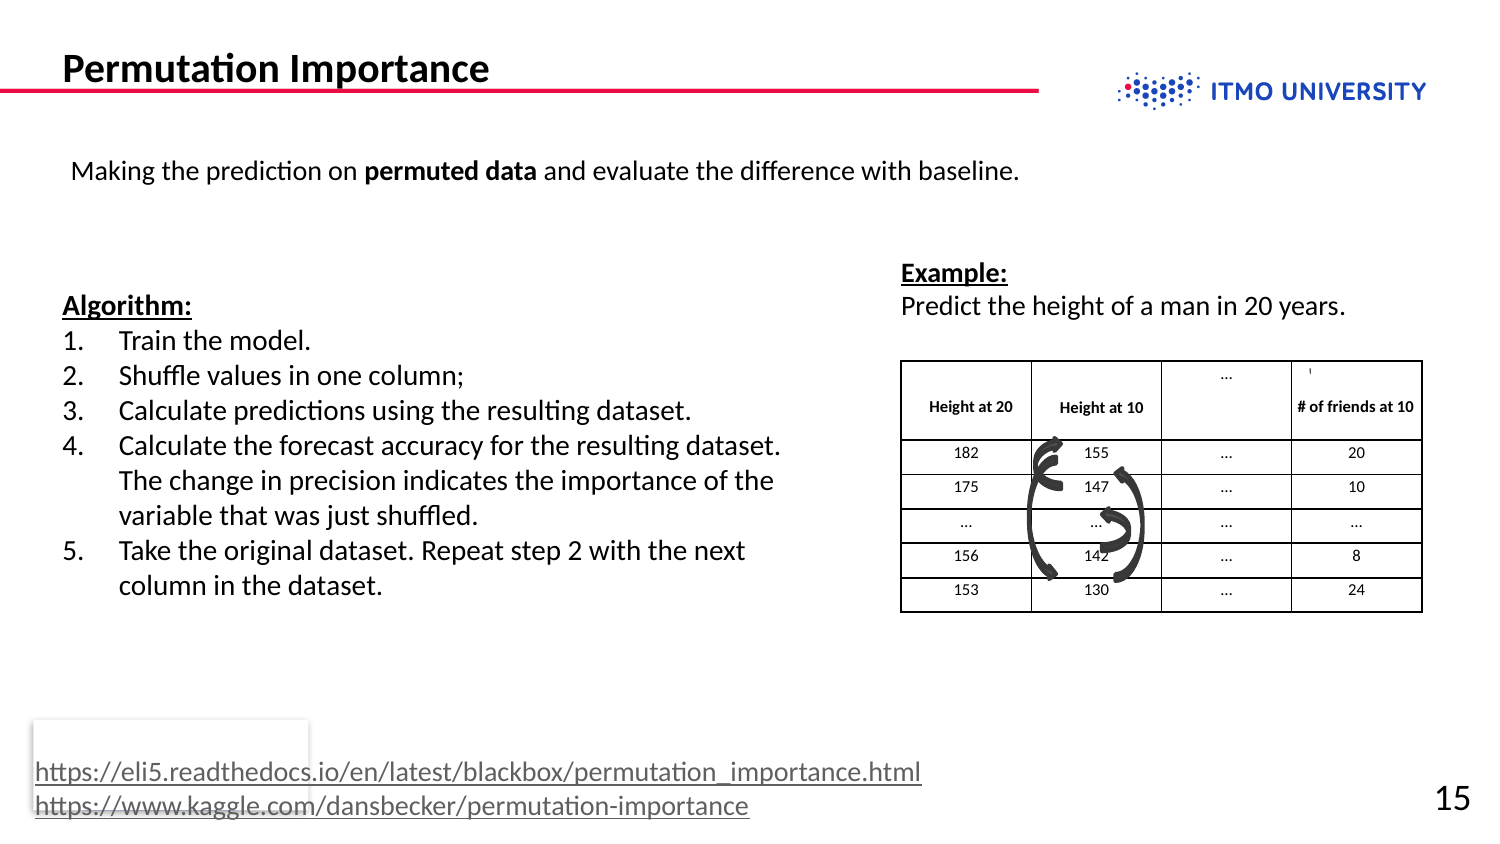

# Permutation Importance
Making the prediction on permuted data and evaluate the difference with baseline.
Example:
Predict the height of a man in 20 years.
Algorithm:
Train the model.
Shuffle values ​​in one column;
Calculate predictions using the resulting dataset.
Calculate the forecast accuracy for the resulting dataset. The change in precision indicates the importance of the variable that was just shuffled.
Take the original dataset. Repeat step 2 with the next column in the dataset.
| Рост в 20 лет | Рост в 10 лет | … | Число носков в 10 лет |
| --- | --- | --- | --- |
| 182 | 155 | … | 20 |
| 175 | 147 | … | 10 |
| … | … | … | … |
| 156 | 142 | … | 8 |
| 153 | 130 | … | 24 |

Height at 20
# of friends at 10
Height at 10

https://eli5.readthedocs.io/en/latest/blackbox/permutation_importance.html
https://www.kaggle.com/dansbecker/permutation-importance